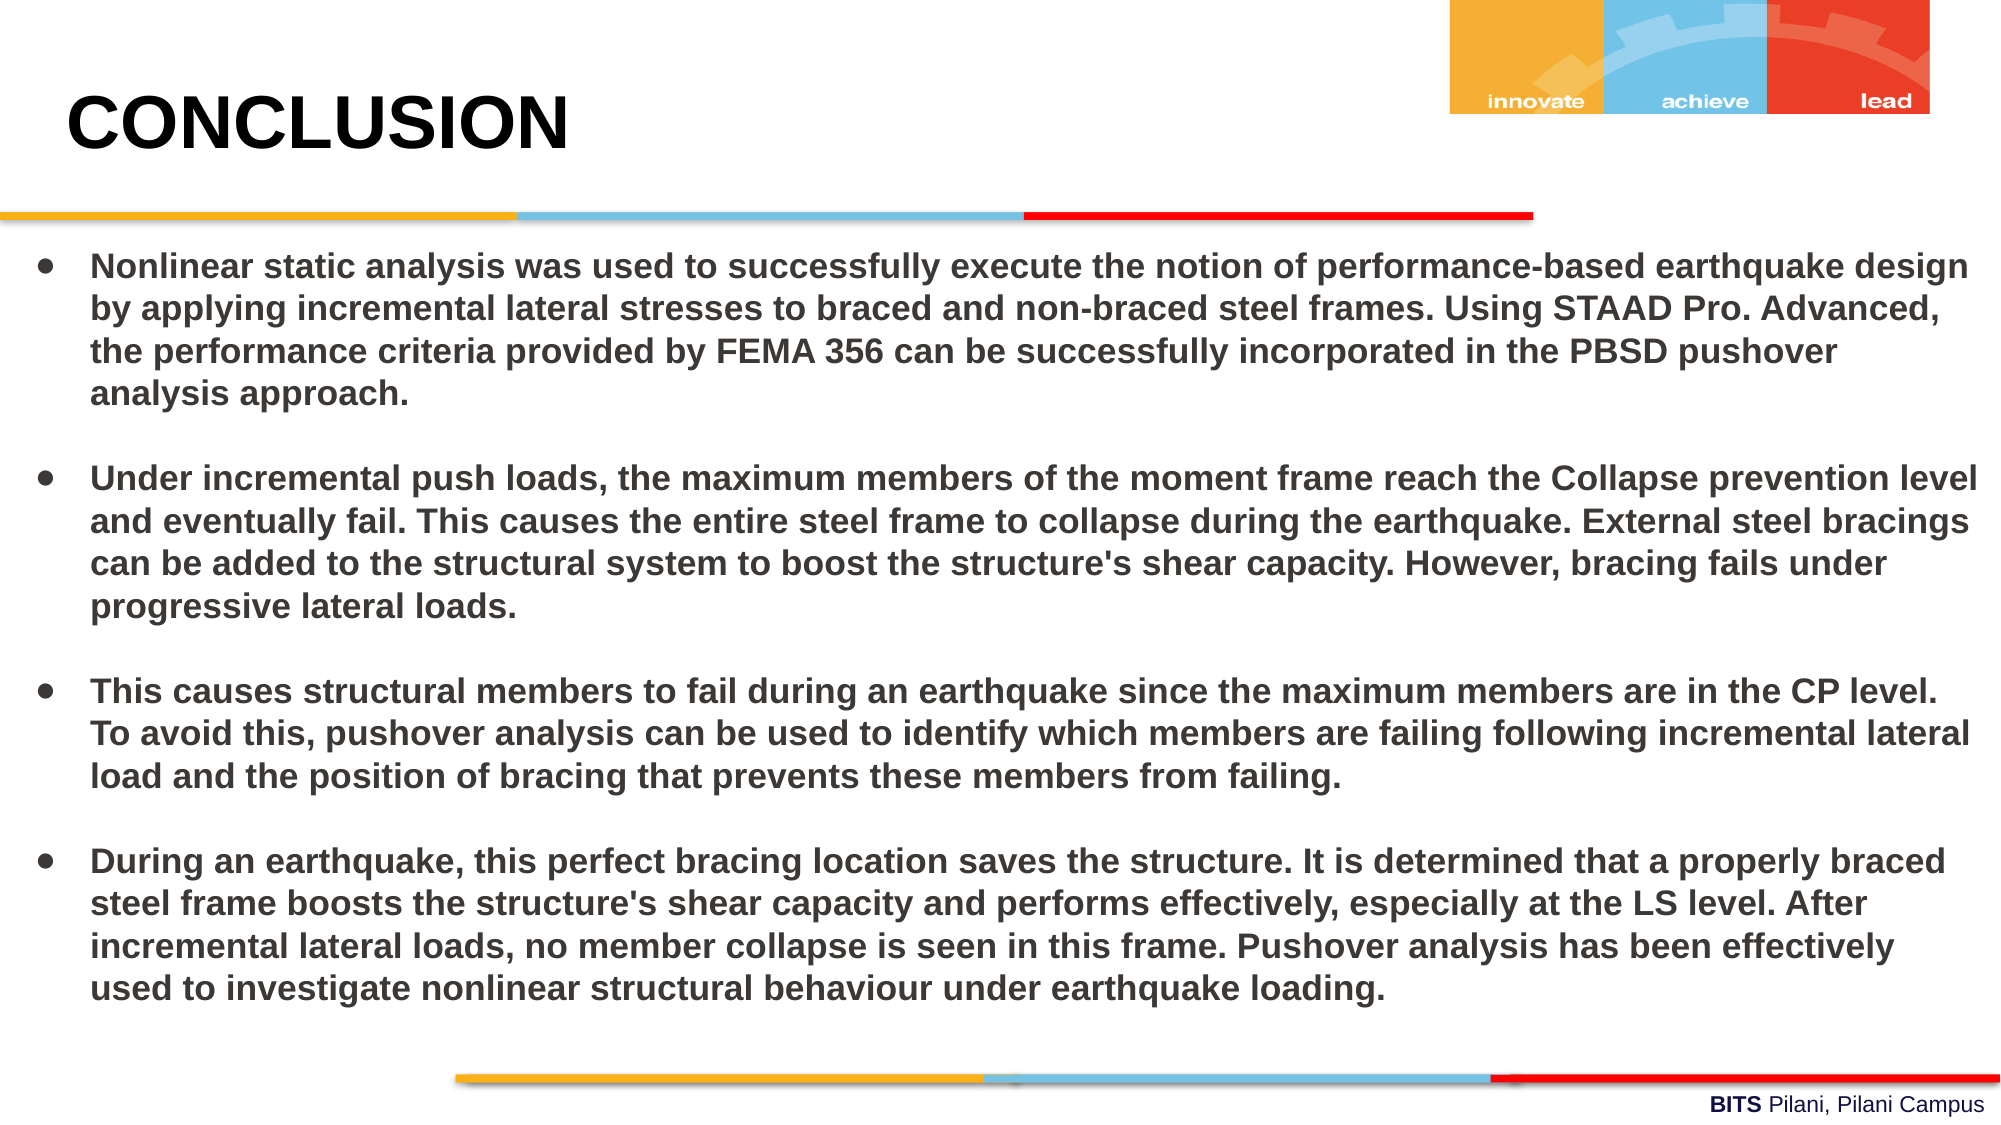

CONCLUSION
Nonlinear static analysis was used to successfully execute the notion of performance-based earthquake design by applying incremental lateral stresses to braced and non-braced steel frames. Using STAAD Pro. Advanced, the performance criteria provided by FEMA 356 can be successfully incorporated in the PBSD pushover analysis approach.

Under incremental push loads, the maximum members of the moment frame reach the Collapse prevention level and eventually fail. This causes the entire steel frame to collapse during the earthquake. External steel bracings can be added to the structural system to boost the structure's shear capacity. However, bracing fails under progressive lateral loads.

This causes structural members to fail during an earthquake since the maximum members are in the CP level. To avoid this, pushover analysis can be used to identify which members are failing following incremental lateral load and the position of bracing that prevents these members from failing.

During an earthquake, this perfect bracing location saves the structure. It is determined that a properly braced steel frame boosts the structure's shear capacity and performs effectively, especially at the LS level. After incremental lateral loads, no member collapse is seen in this frame. Pushover analysis has been effectively used to investigate nonlinear structural behaviour under earthquake loading.